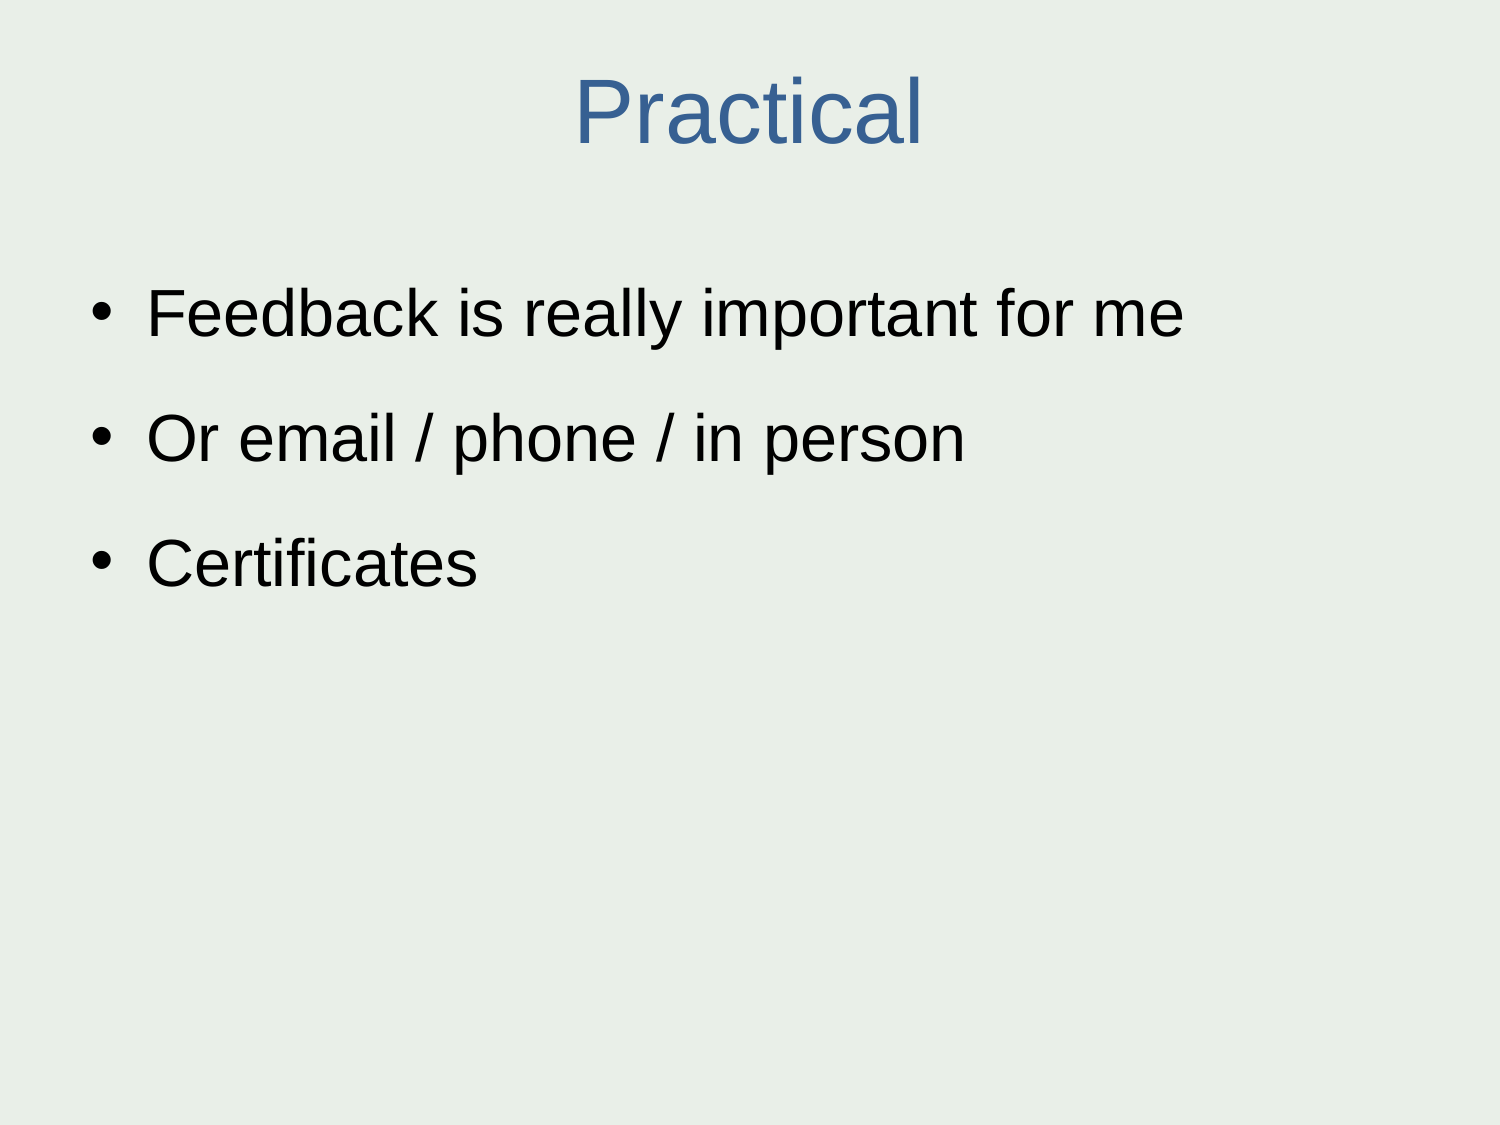

Practical
Feedback is really important for me

Or email / phone / in person

Certificates